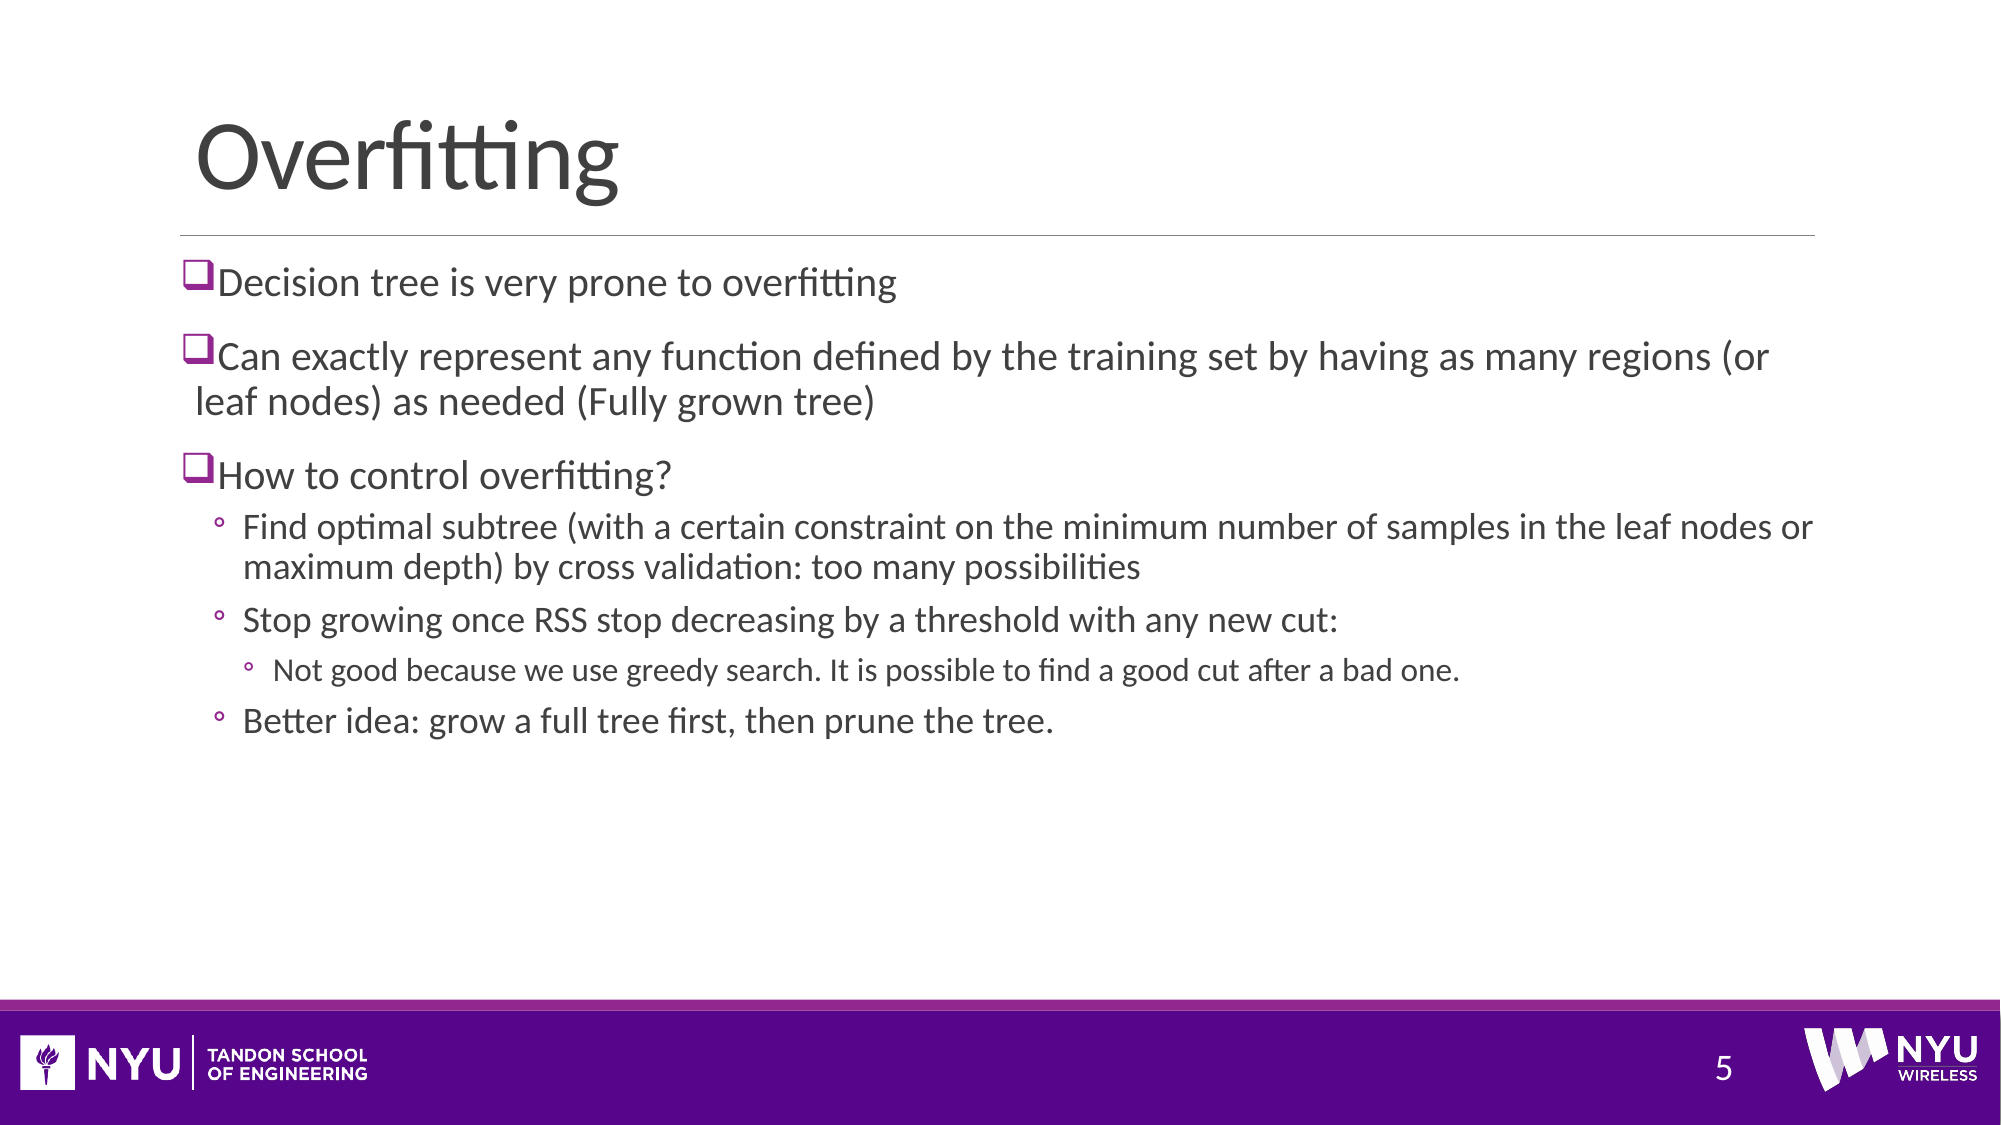

# Overfitting
Decision tree is very prone to overfitting
Can exactly represent any function defined by the training set by having as many regions (or leaf nodes) as needed (Fully grown tree)
How to control overfitting?
Find optimal subtree (with a certain constraint on the minimum number of samples in the leaf nodes or maximum depth) by cross validation: too many possibilities
Stop growing once RSS stop decreasing by a threshold with any new cut:
Not good because we use greedy search. It is possible to find a good cut after a bad one.
Better idea: grow a full tree first, then prune the tree.
5